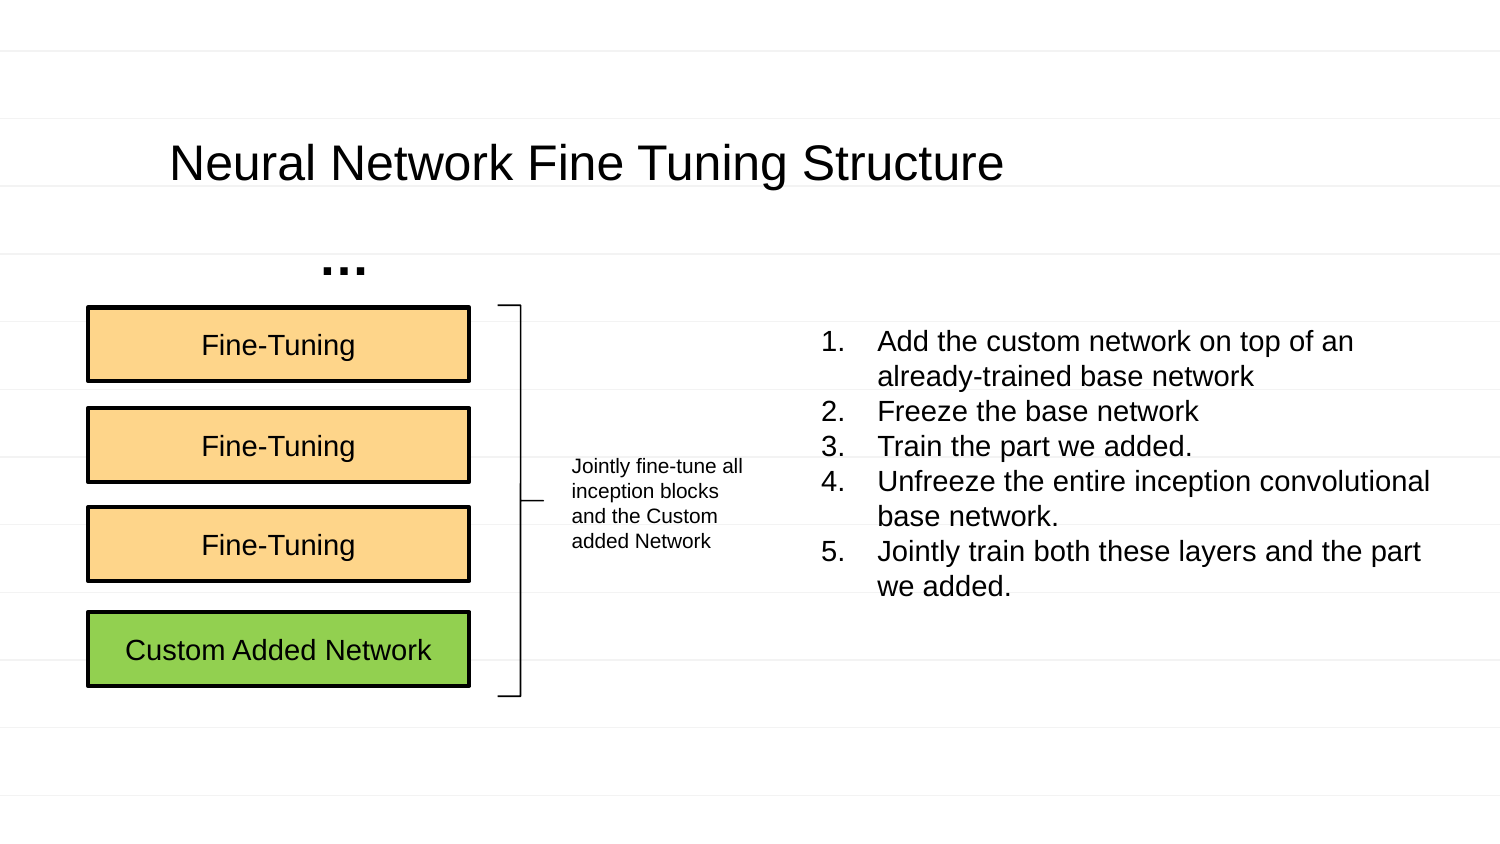

# Neural Network Fine Tuning Structure
…

Fine-Tuning
Add the custom network on top of an already-trained base network
Freeze the base network
Train the part we added.
Unfreeze the entire inception convolutional base network.
Jointly train both these layers and the part we added.

Fine-Tuning
Jointly fine-tune all inception blocks and the Custom added Network
Fine-Tuning
Custom Added Network